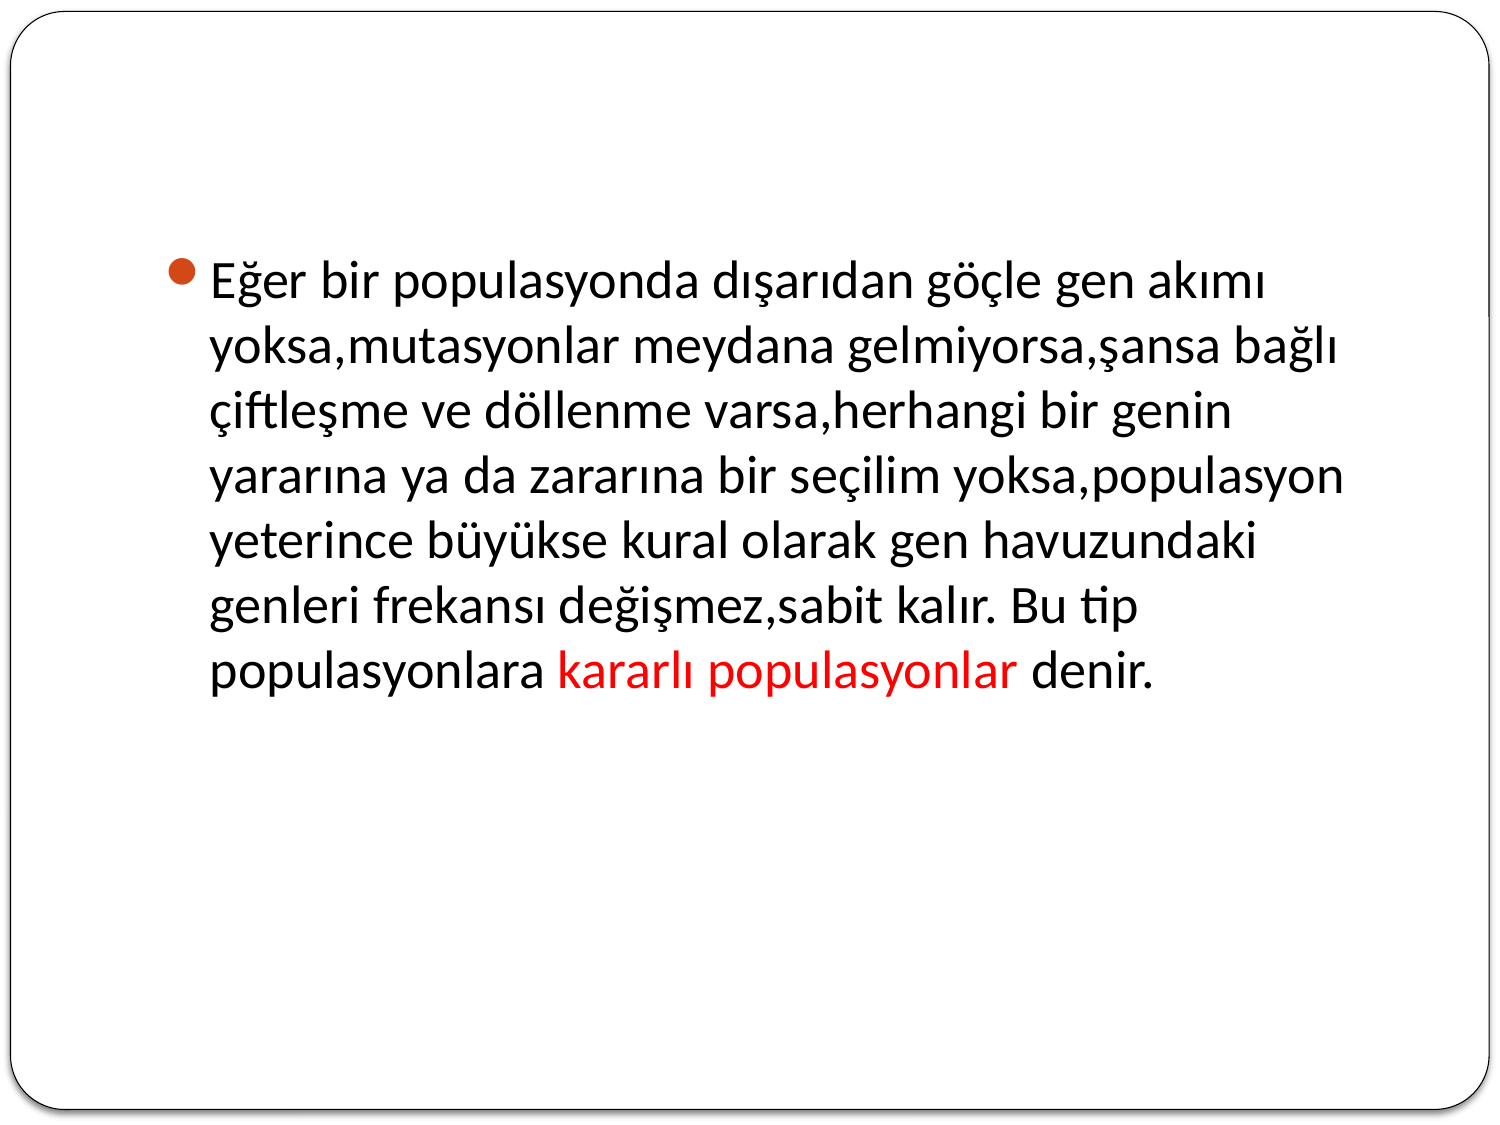

#
Eğer bir populasyonda dışarıdan göçle gen akımı yoksa,mutasyonlar meydana gelmiyorsa,şansa bağlı çiftleşme ve döllenme varsa,herhangi bir genin yararına ya da zararına bir seçilim yoksa,populasyon yeterince büyükse kural olarak gen havuzundaki genleri frekansı değişmez,sabit kalır. Bu tip populasyonlara kararlı populasyonlar denir.